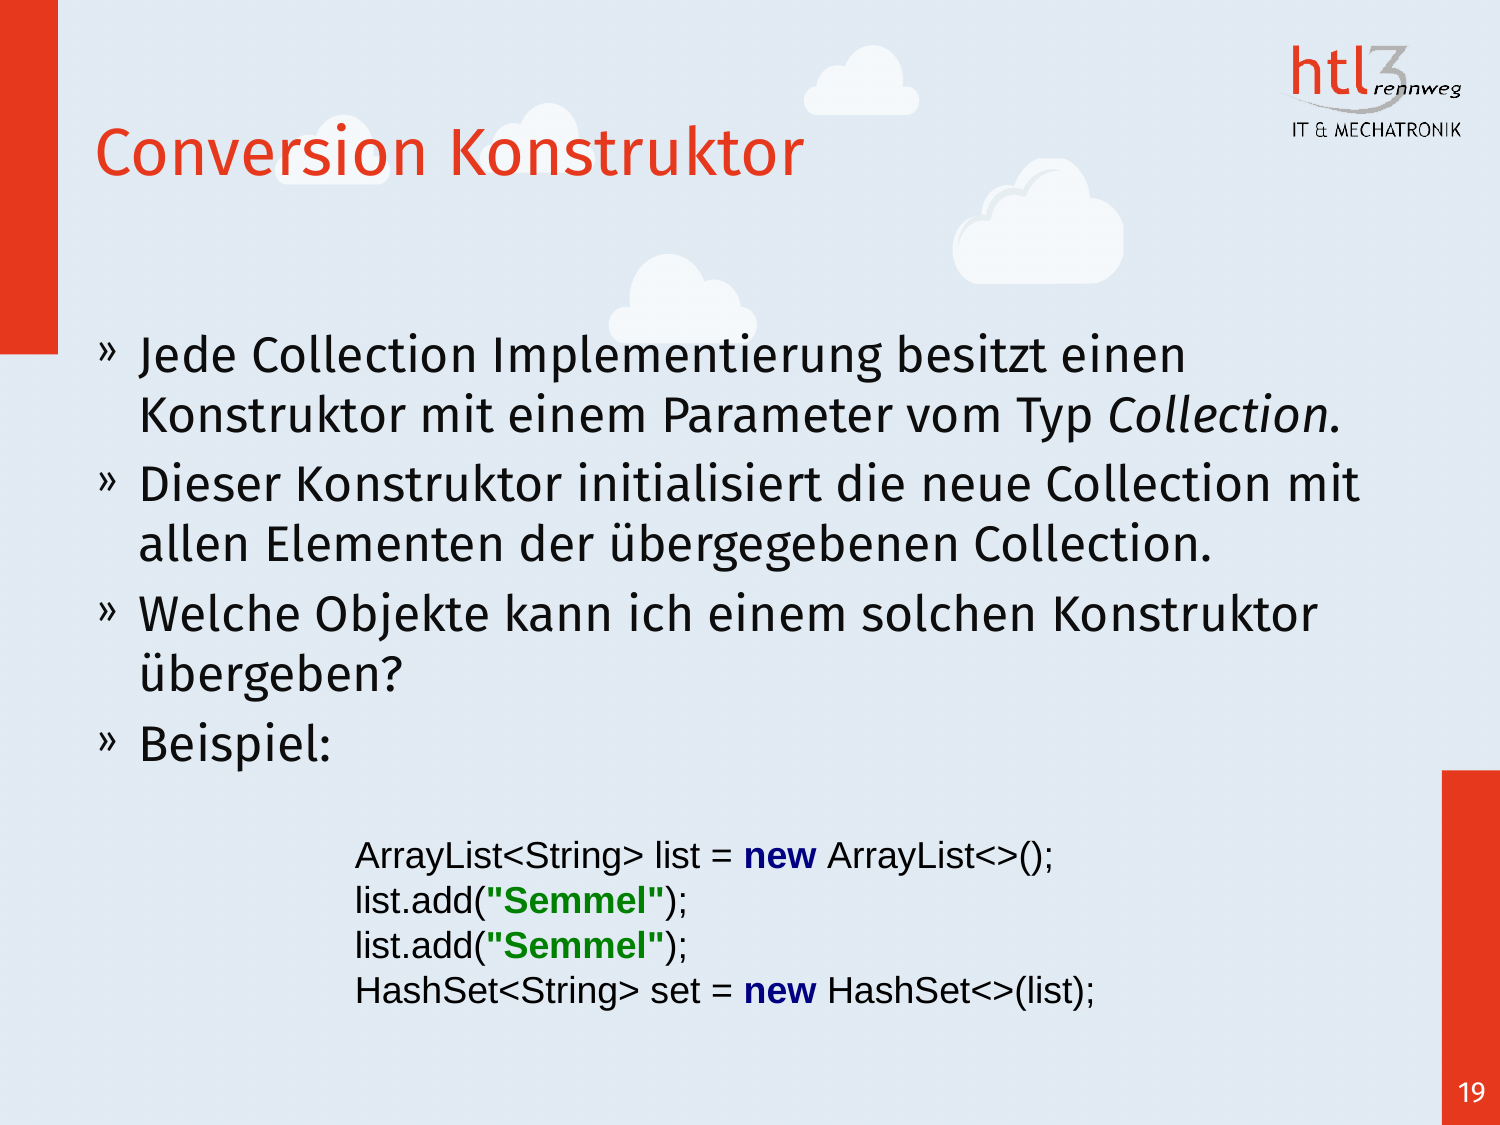

# Conversion Konstruktor
Jede Collection Implementierung besitzt einen Konstruktor mit einem Parameter vom Typ Collection.
Dieser Konstruktor initialisiert die neue Collection mit allen Elementen der übergegebenen Collection.
Welche Objekte kann ich einem solchen Konstruktor übergeben?
Beispiel:
ArrayList<String> list = new ArrayList<>();
list.add("Semmel");
list.add("Semmel");
HashSet<String> set = new HashSet<>(list);